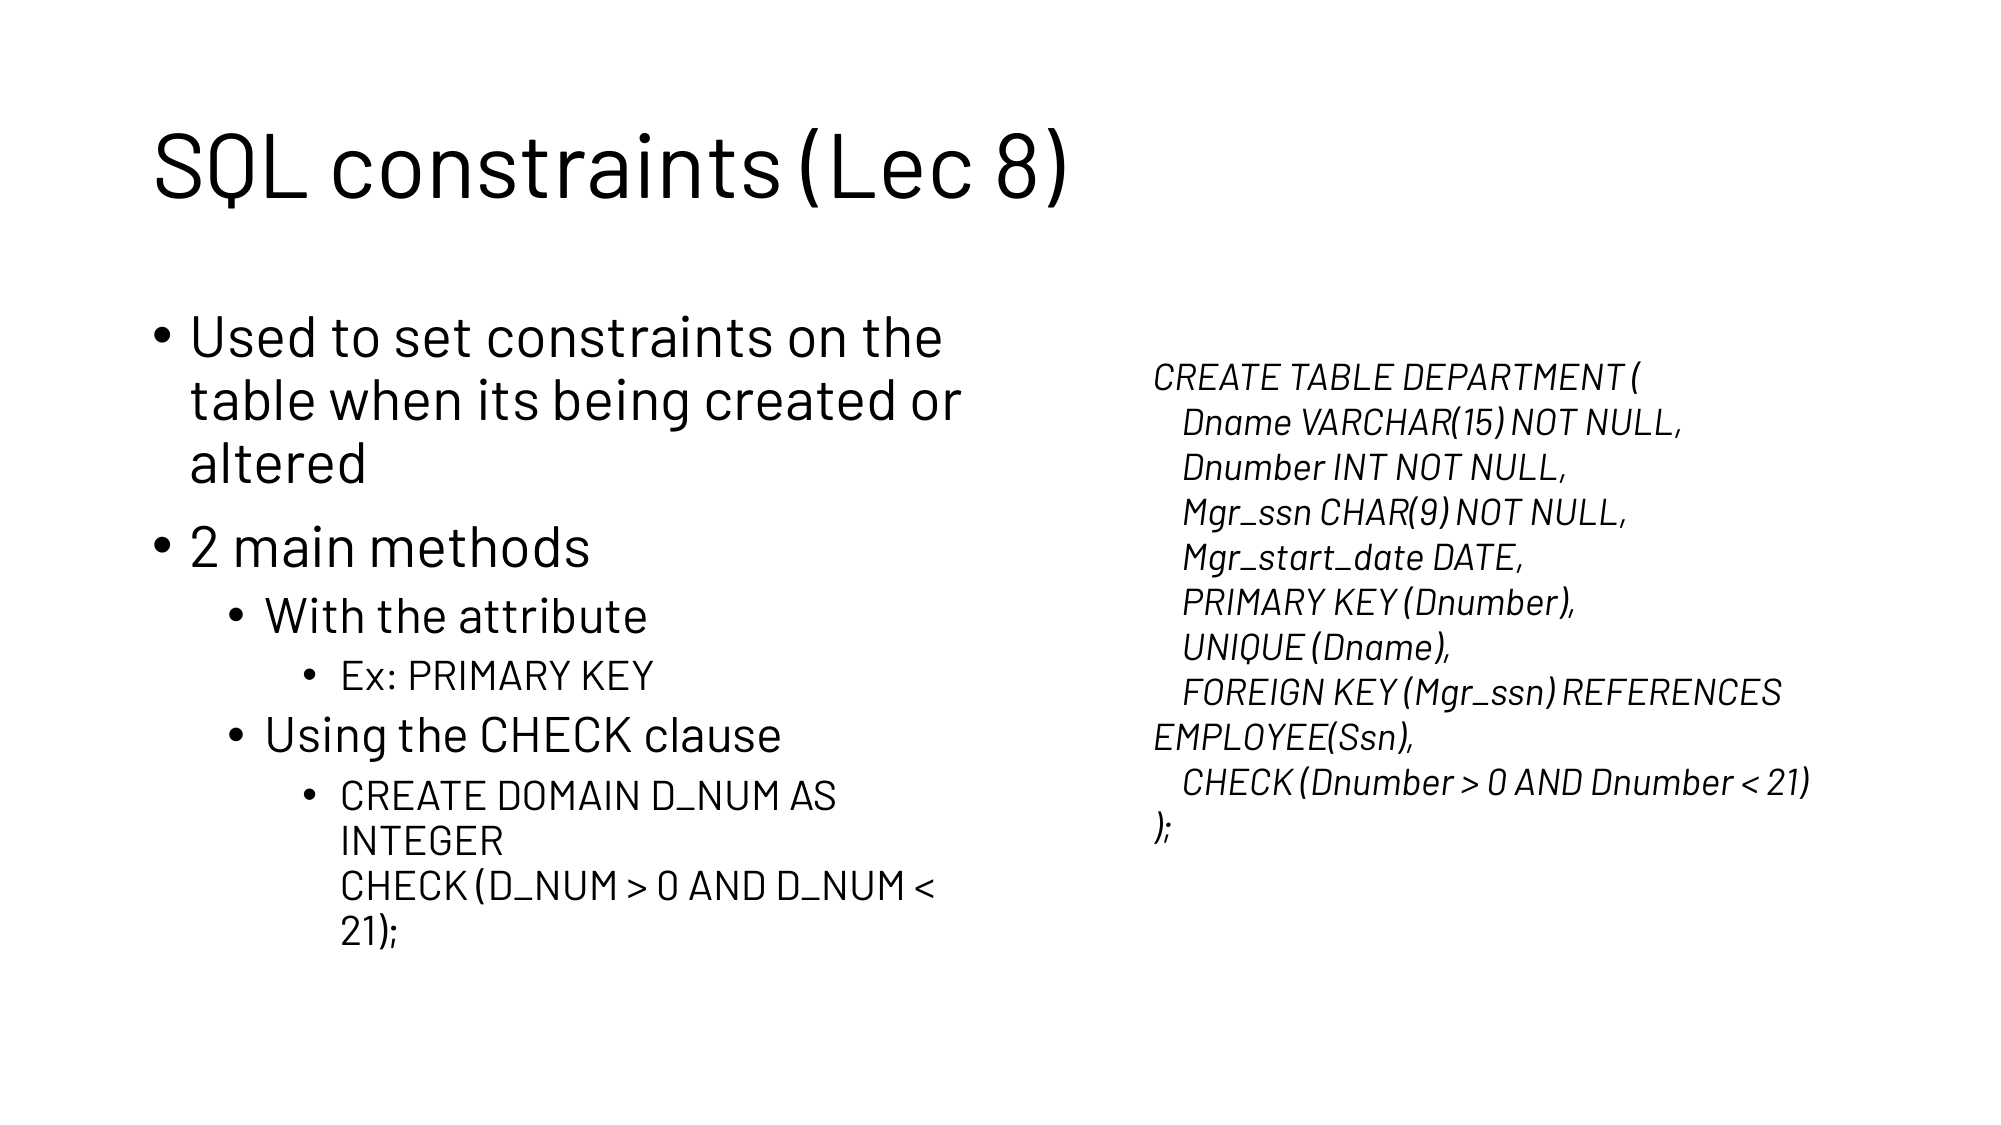

# SQL constraints (Lec 8)
Used to set constraints on the table when its being created or altered
2 main methods
With the attribute
Ex: PRIMARY KEY
Using the CHECK clause
CREATE DOMAIN D_NUM AS INTEGER
CHECK (D_NUM > 0 AND D_NUM < 21);
CREATE TABLE DEPARTMENT (
    Dname VARCHAR(15) NOT NULL,
    Dnumber INT NOT NULL,
    Mgr_ssn CHAR(9) NOT NULL,
    Mgr_start_date DATE,
    PRIMARY KEY (Dnumber),
    UNIQUE (Dname),
    FOREIGN KEY (Mgr_ssn) REFERENCES EMPLOYEE(Ssn),
    CHECK (Dnumber > 0 AND Dnumber < 21)
);